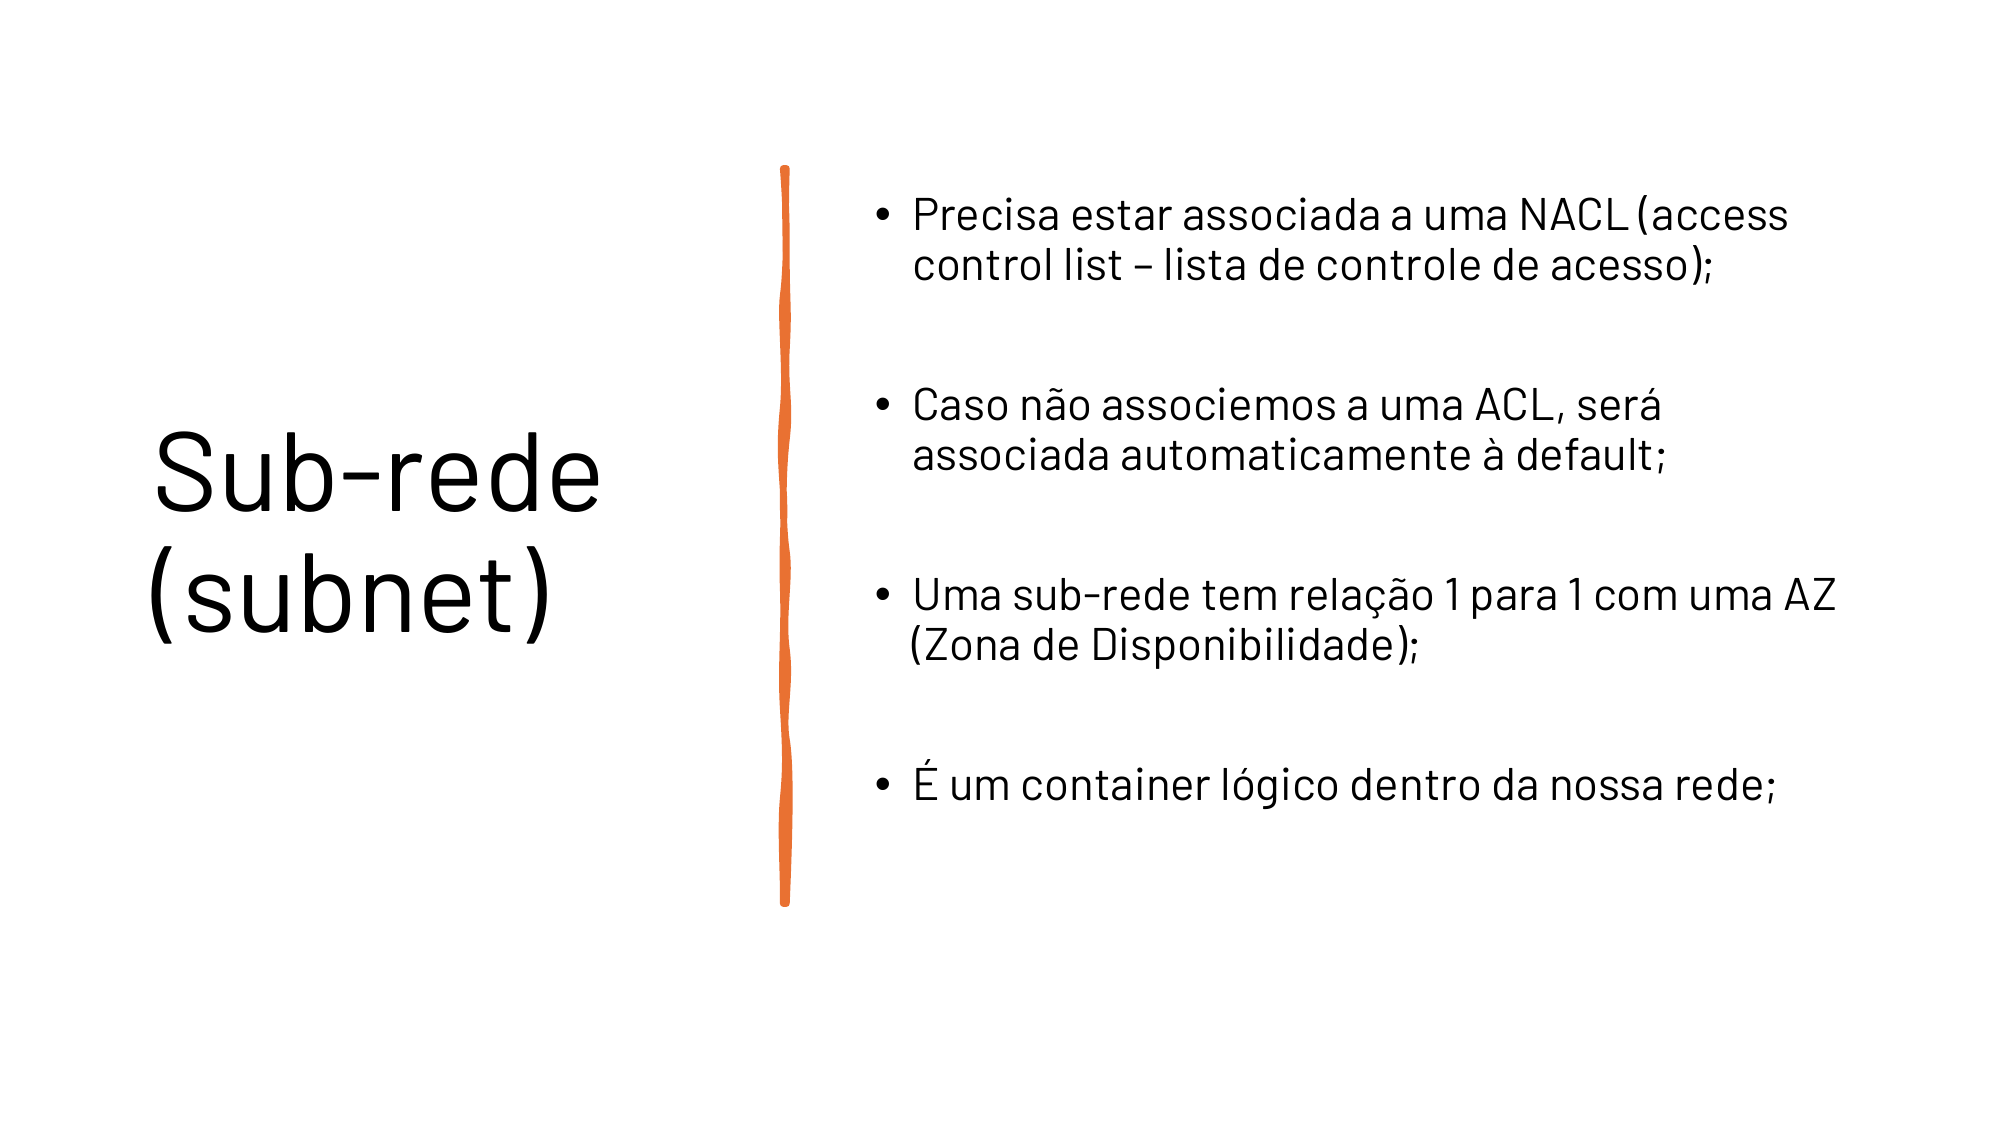

# Sub-rede (subnet)
Precisa estar associada a uma NACL (access control list – lista de controle de acesso);

Caso não associemos a uma ACL, será associada automaticamente à default;

Uma sub-rede tem relação 1 para 1 com uma AZ (Zona de Disponibilidade);

É um container lógico dentro da nossa rede;